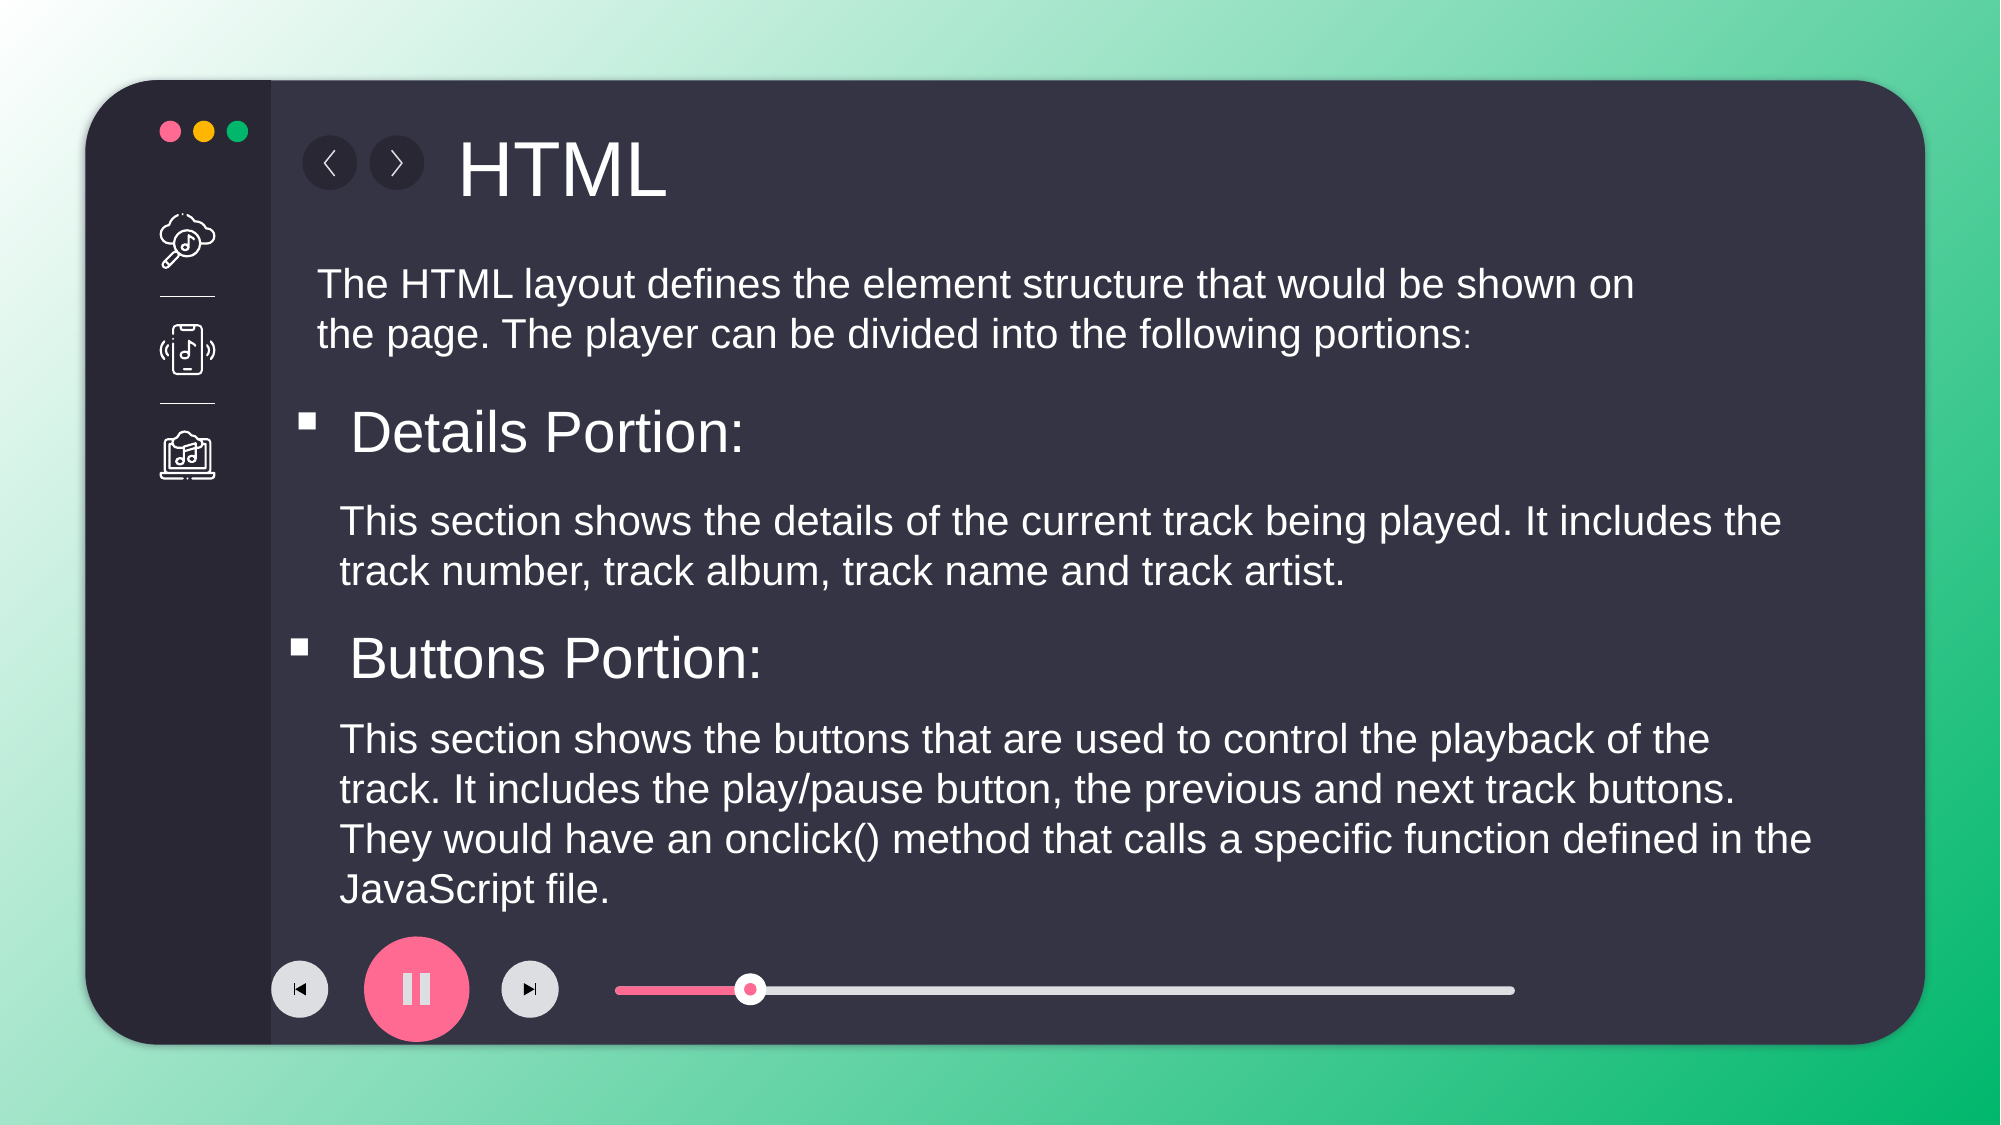

# HTML

The HTML layout defines the element structure that would be shown on the page. The player can be divided into the following portions:
Details Portion:
This section shows the details of the current track being played. It includes the track number, track album, track name and track artist.
 Buttons Portion:

This section shows the buttons that are used to control the playback of the track. It includes the play/pause button, the previous and next track buttons. They would have an onclick() method that calls a specific function defined in the JavaScript file.